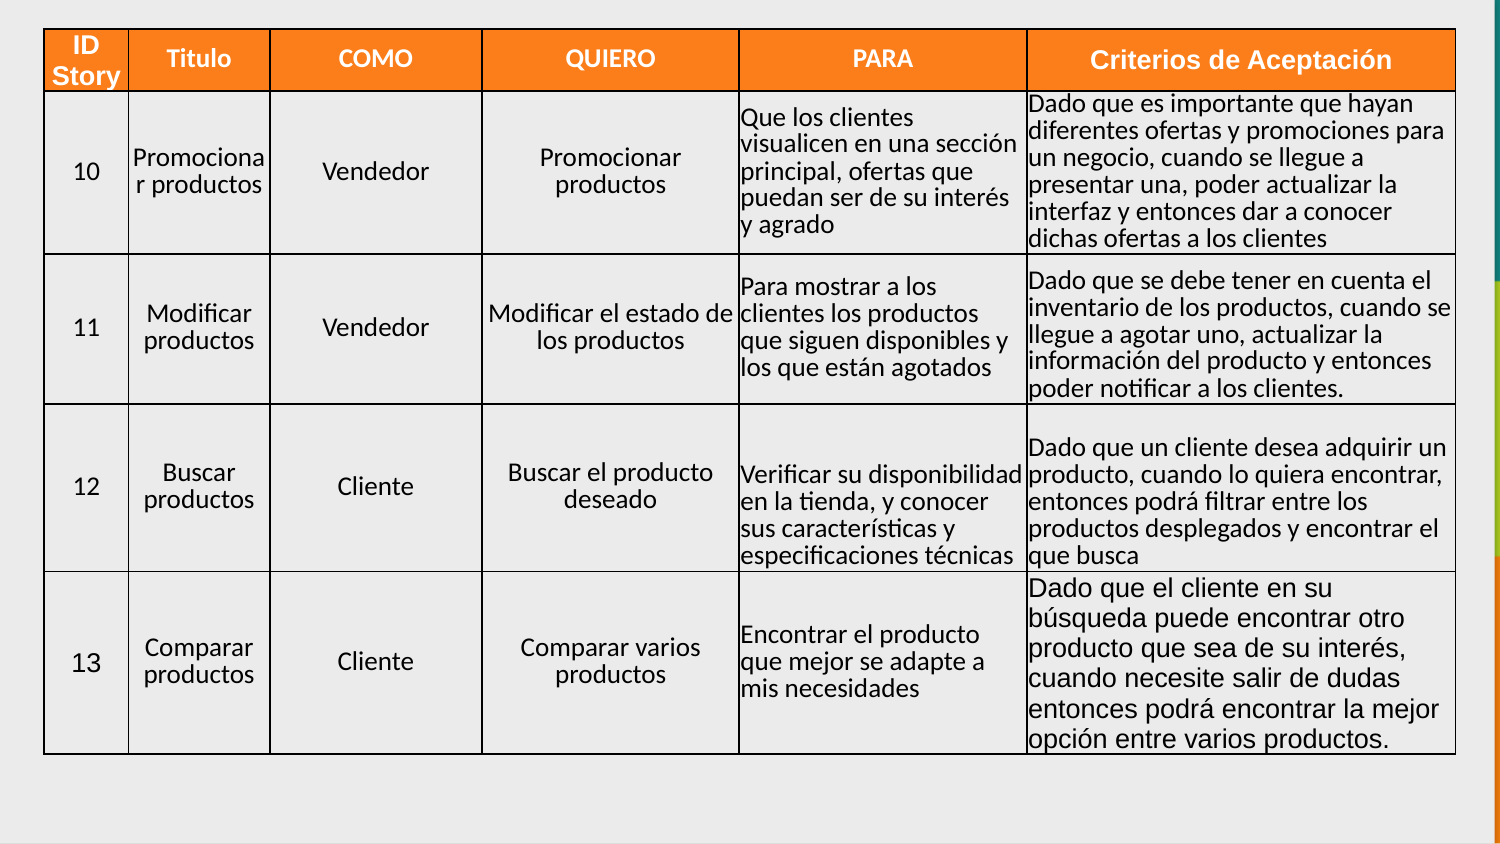

| ID Story | Titulo | COMO | QUIERO | PARA | Criterios de Aceptación |
| --- | --- | --- | --- | --- | --- |
| 10 | Promocionar productos | Vendedor | Promocionar productos | Que los clientes visualicen en una sección principal, ofertas que puedan ser de su interés y agrado | Dado que es importante que hayan diferentes ofertas y promociones para un negocio, cuando se llegue a presentar una, poder actualizar la interfaz y entonces dar a conocer dichas ofertas a los clientes |
| 11 | Modificar productos | Vendedor | Modificar el estado de los productos | Para mostrar a los clientes los productos que siguen disponibles y los que están agotados | Dado que se debe tener en cuenta el inventario de los productos, cuando se llegue a agotar uno, actualizar la información del producto y entonces poder notificar a los clientes. |
| 12 | Buscar productos | Cliente | Buscar el producto deseado | Verificar su disponibilidad en la tienda, y conocer sus características y especificaciones técnicas | Dado que un cliente desea adquirir un producto, cuando lo quiera encontrar, entonces podrá filtrar entre los productos desplegados y encontrar el que busca |
| 13 | Comparar productos | Cliente | Comparar varios productos | Encontrar el producto que mejor se adapte a mis necesidades | Dado que el cliente en su búsqueda puede encontrar otro producto que sea de su interés, cuando necesite salir de dudas entonces podrá encontrar la mejor opción entre varios productos. |